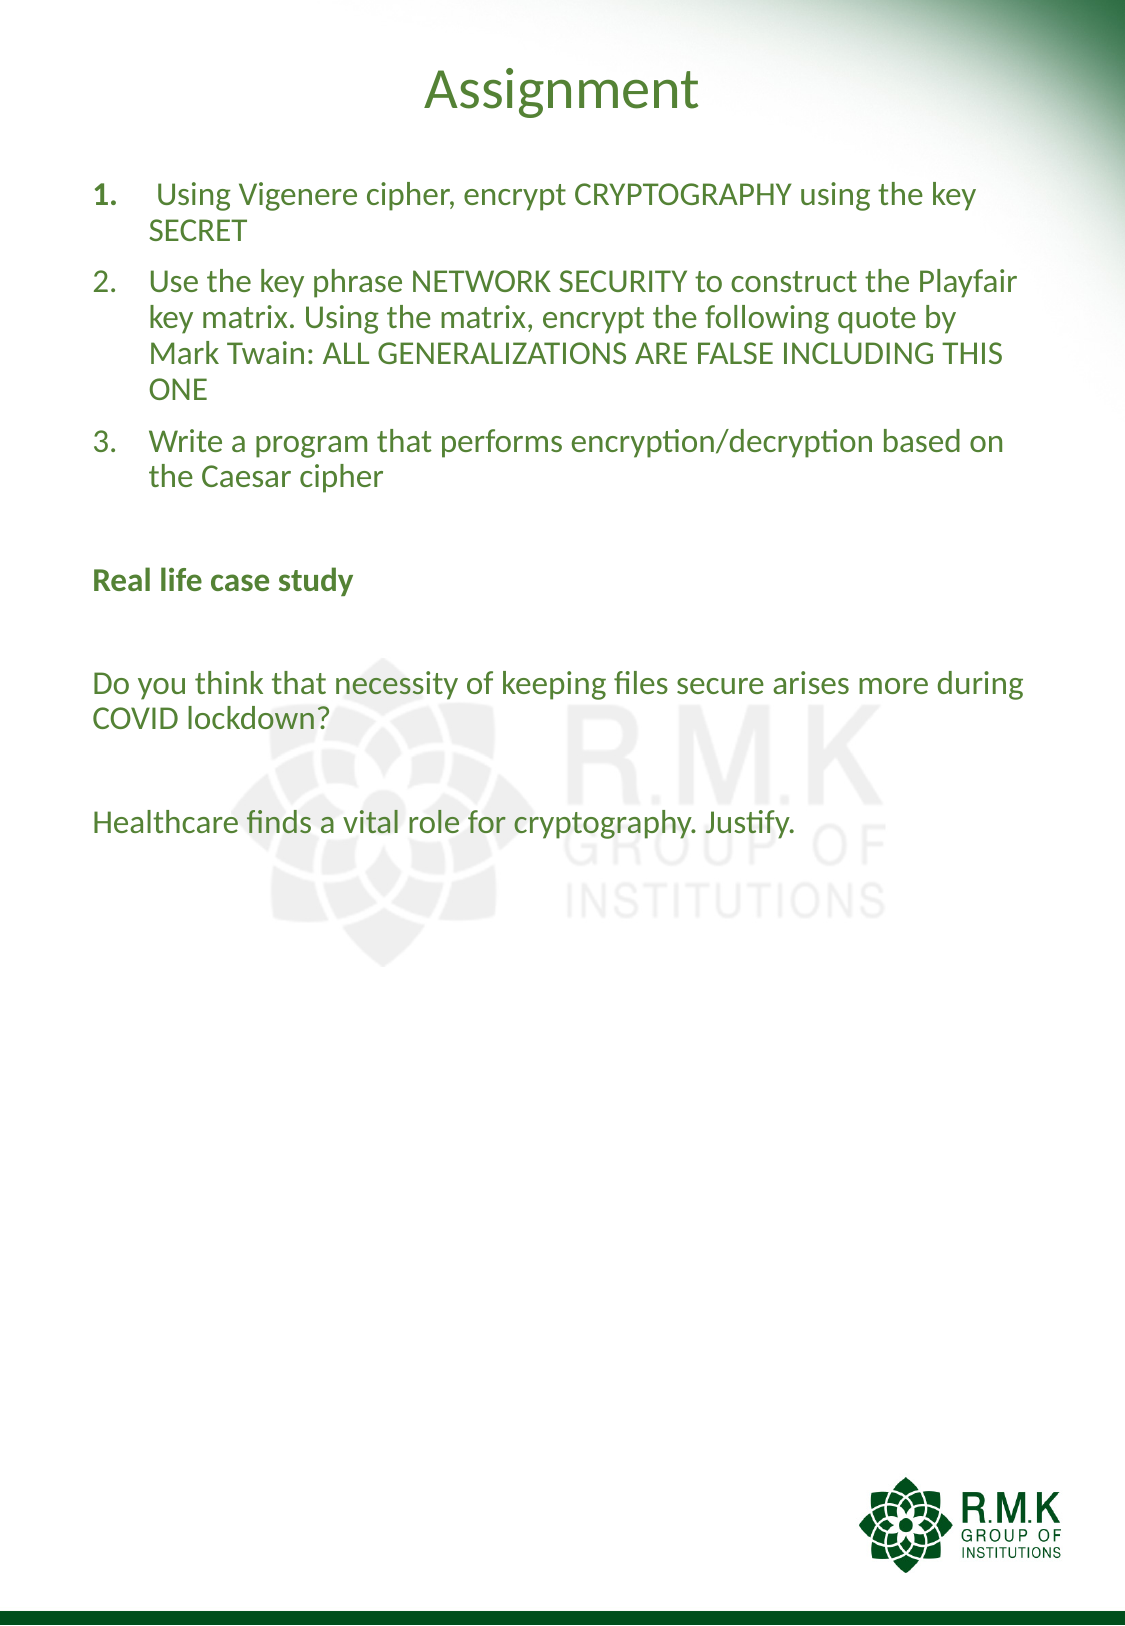

# Assignment
 Using Vigenere cipher, encrypt CRYPTOGRAPHY using the key SECRET
Use the key phrase NETWORK SECURITY to construct the Playfair key matrix. Using the matrix, encrypt the following quote by Mark Twain: ALL GENERALIZATIONS ARE FALSE INCLUDING THIS ONE
Write a program that performs encryption/decryption based on the Caesar cipher

Real life case study

Do you think that necessity of keeping files secure arises more during COVID lockdown?

Healthcare finds a vital role for cryptography. Justify.